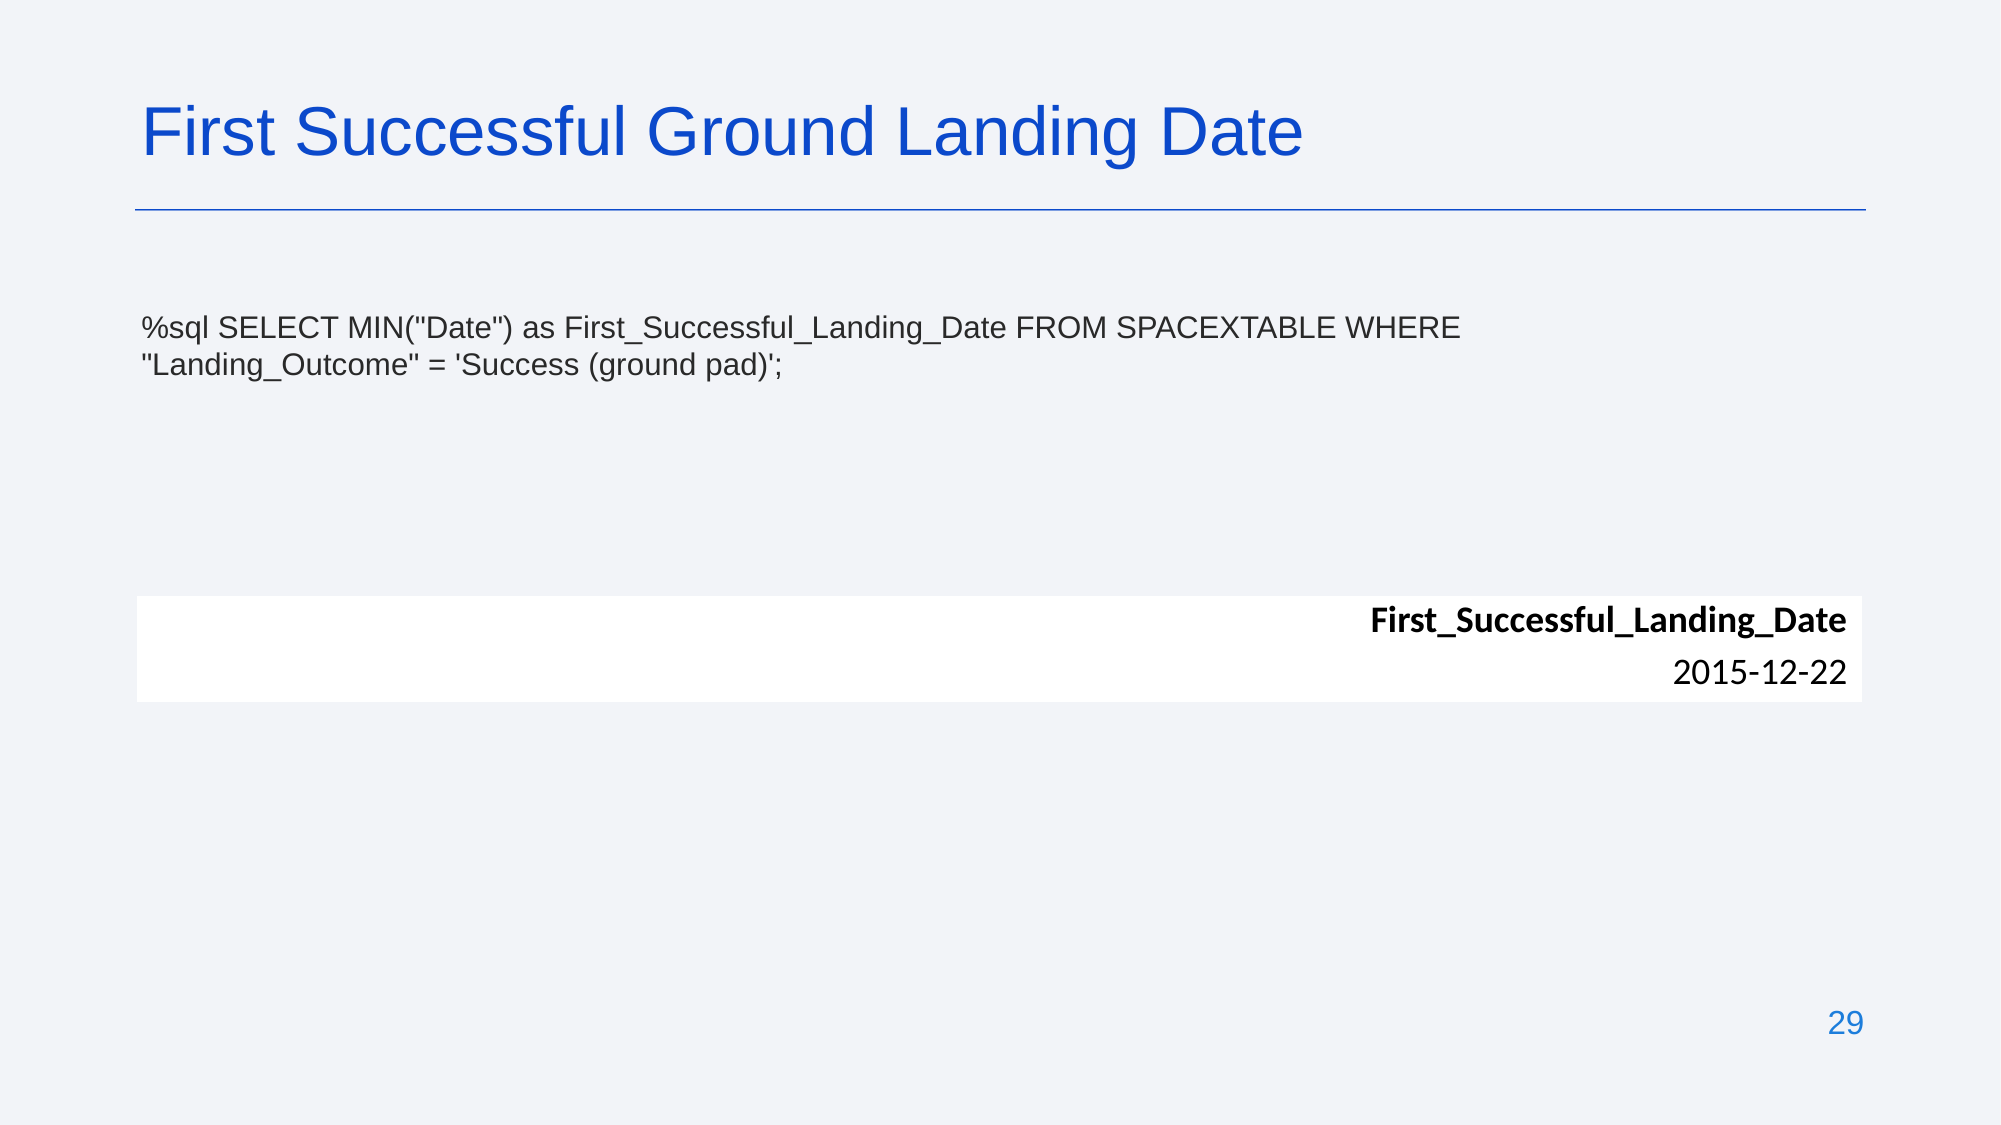

First Successful Ground Landing Date
%sql SELECT MIN("Date") as First_Successful_Landing_Date FROM SPACEXTABLE WHERE "Landing_Outcome" = 'Success (ground pad)';
| First\_Successful\_Landing\_Date |
| --- |
| 2015-12-22 |
29